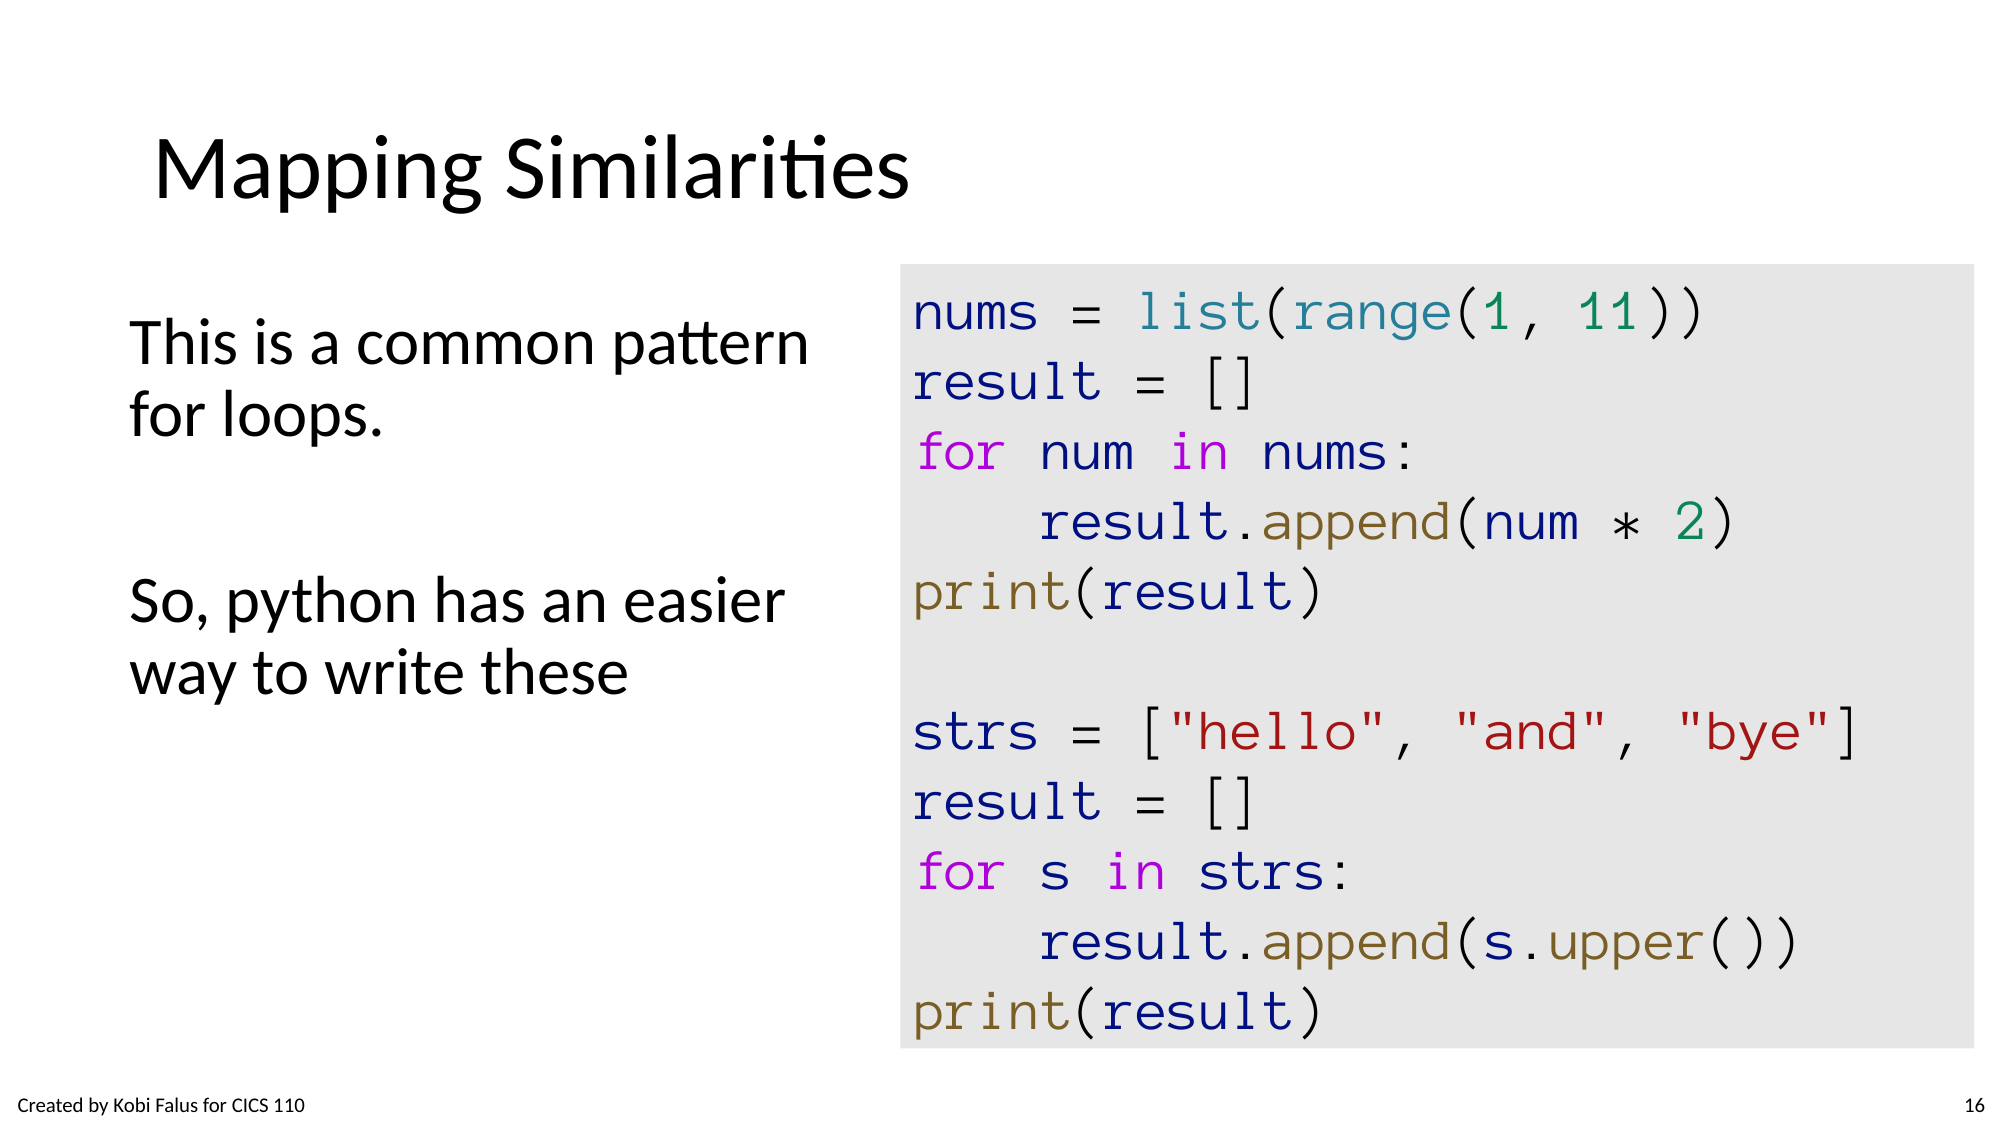

# Mapping Similarities
nums = list(range(1, 11))
result = []
for num in nums:
    result.append(num * 2)
print(result)
strs = ["hello", "and", "bye"]
result = []
for s in strs:
    result.append(s.upper())
print(result)
This is a common pattern for loops.

So, python has an easier way to write these